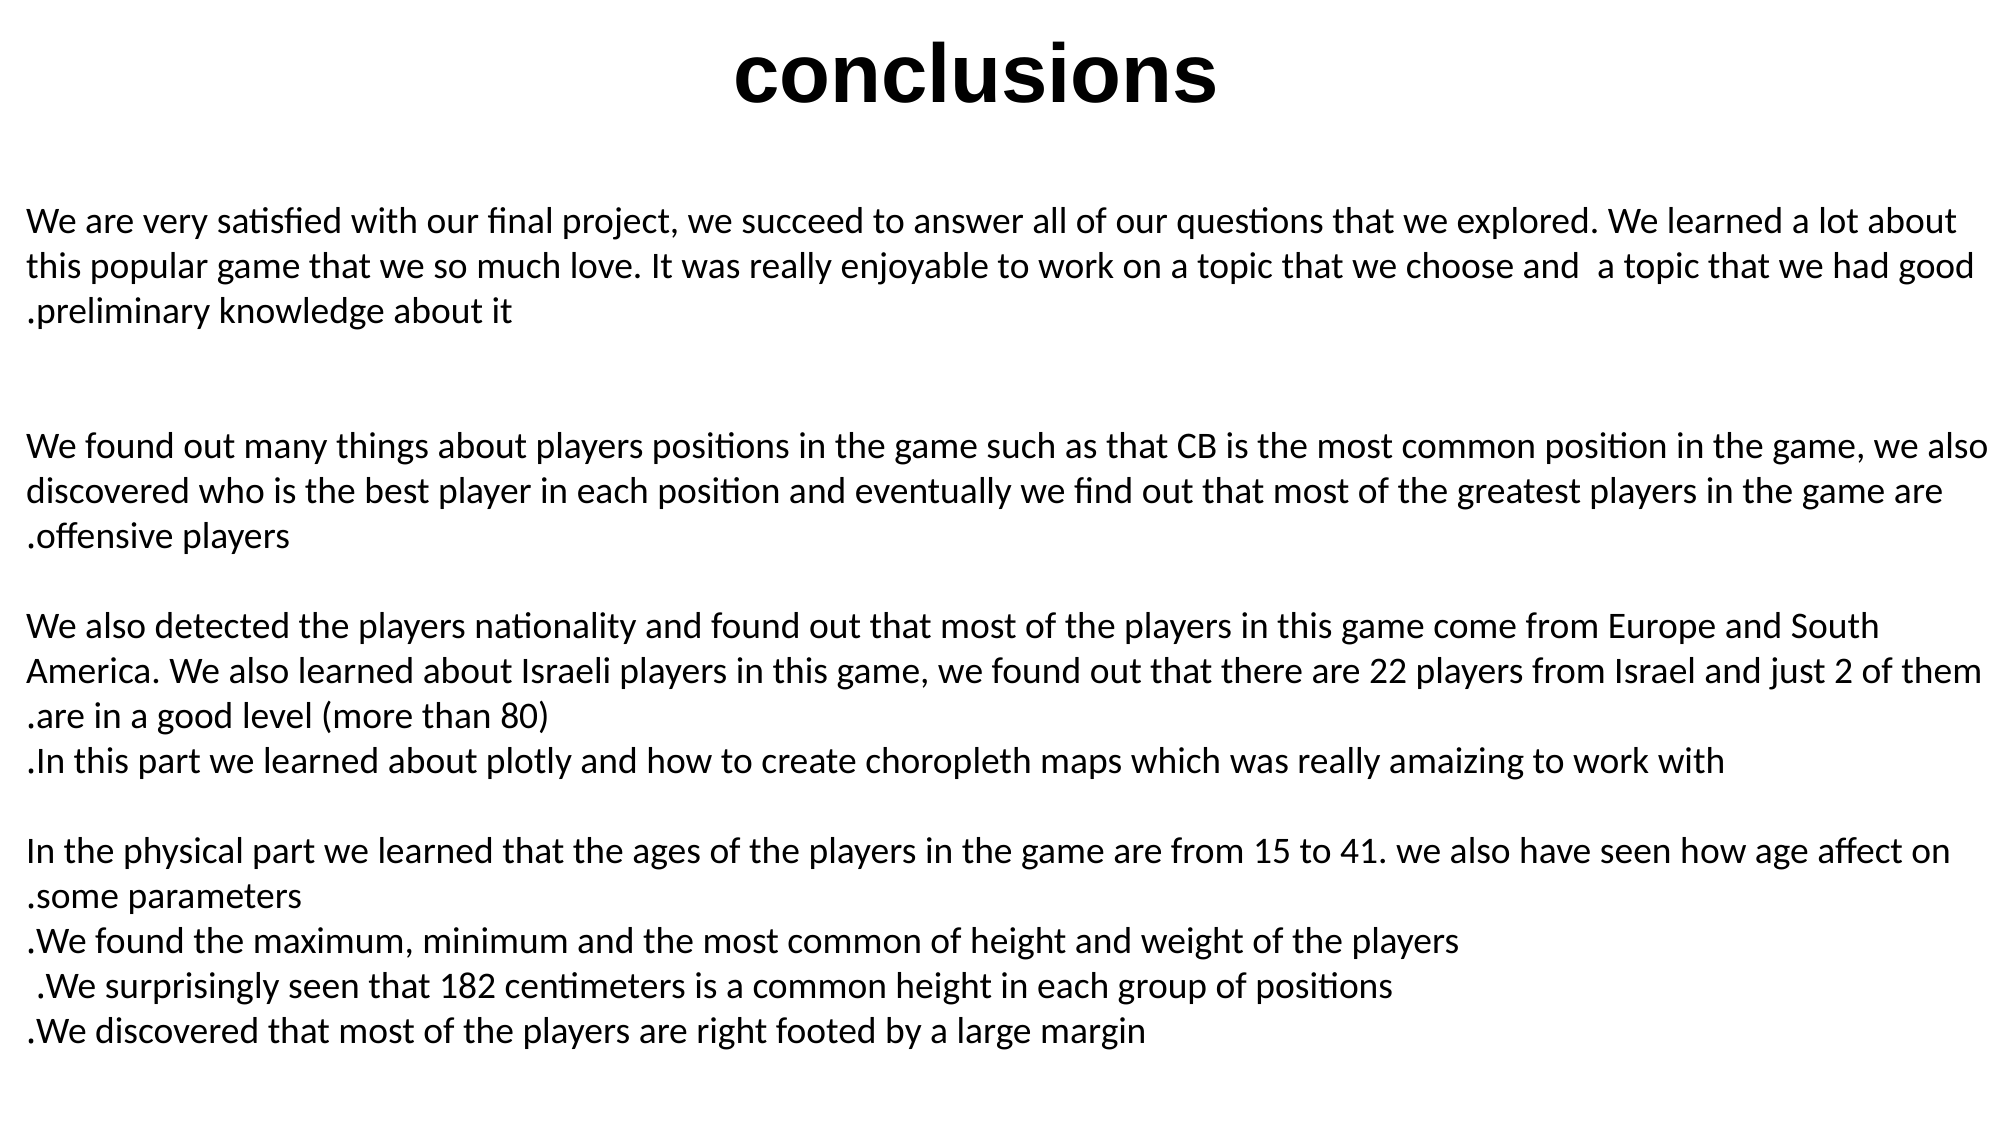

# conclusions
We are very satisfied with our final project, we succeed to answer all of our questions that we explored. We learned a lot about this popular game that we so much love. It was really enjoyable to work on a topic that we choose and  a topic that we had good preliminary knowledge about it.

We found out many things about players positions in the game such as that CB is the most common position in the game, we also discovered who is the best player in each position and eventually we find out that most of the greatest players in the game are offensive players.

We also detected the players nationality and found out that most of the players in this game come from Europe and South America. We also learned about Israeli players in this game, we found out that there are 22 players from Israel and just 2 of them are in a good level (more than 80).
In this part we learned about plotly and how to create choropleth maps which was really amaizing to work with.

In the physical part we learned that the ages of the players in the game are from 15 to 41. we also have seen how age affect on some parameters.
We found the maximum, minimum and the most common of height and weight of the players.
We surprisingly seen that 182 centimeters is a common height in each group of positions.
We discovered that most of the players are right footed by a large margin.